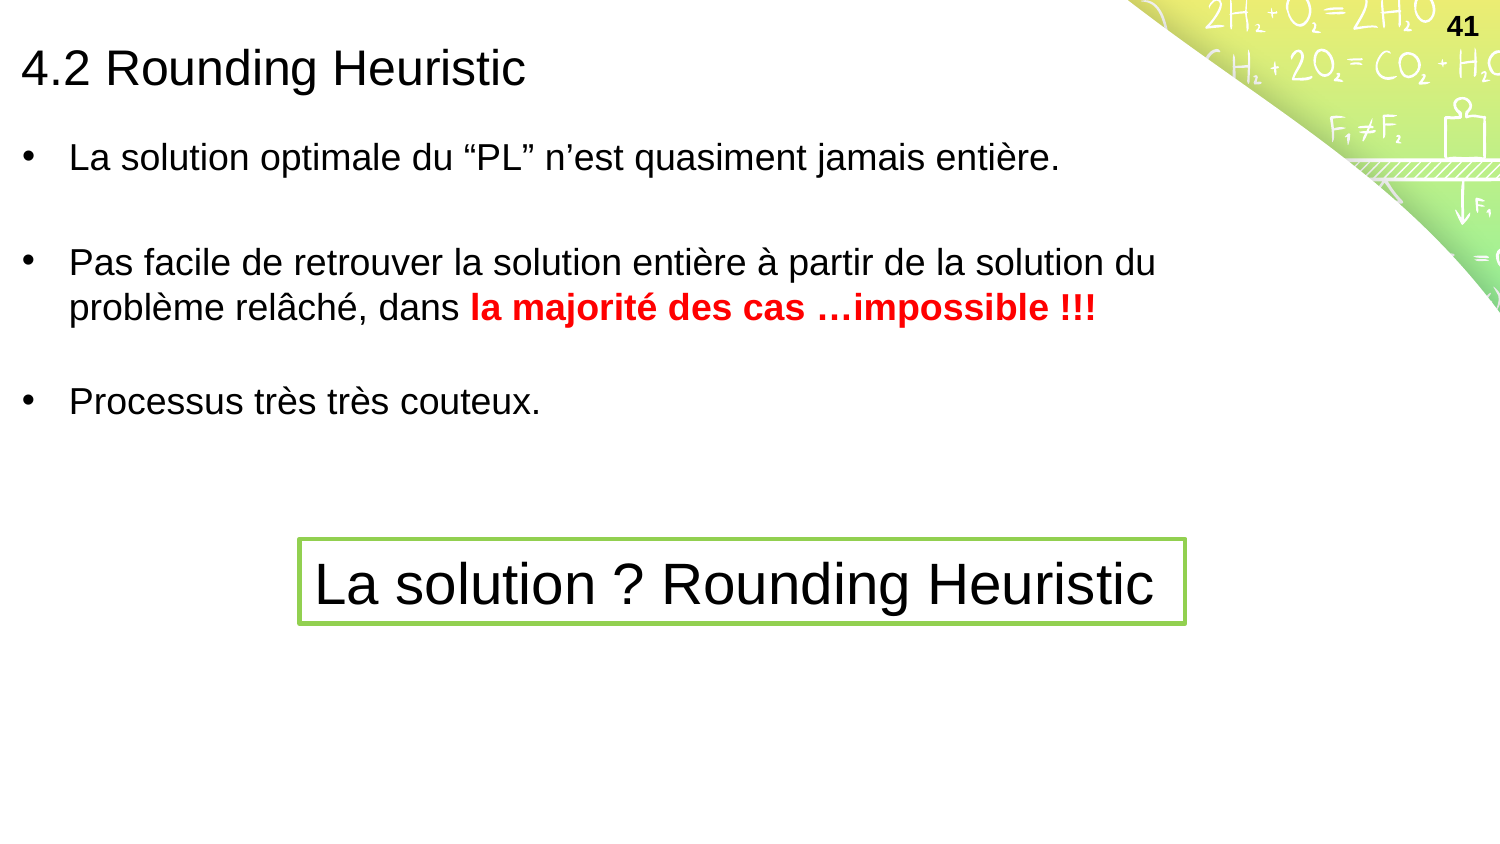

41
4.2 Rounding Heuristic
La solution optimale du “PL” n’est quasiment jamais entière.
Pas facile de retrouver la solution entière à partir de la solution du problème relâché, dans la majorité des cas …impossible !!!
Processus très très couteux.
La solution ? Rounding Heuristic